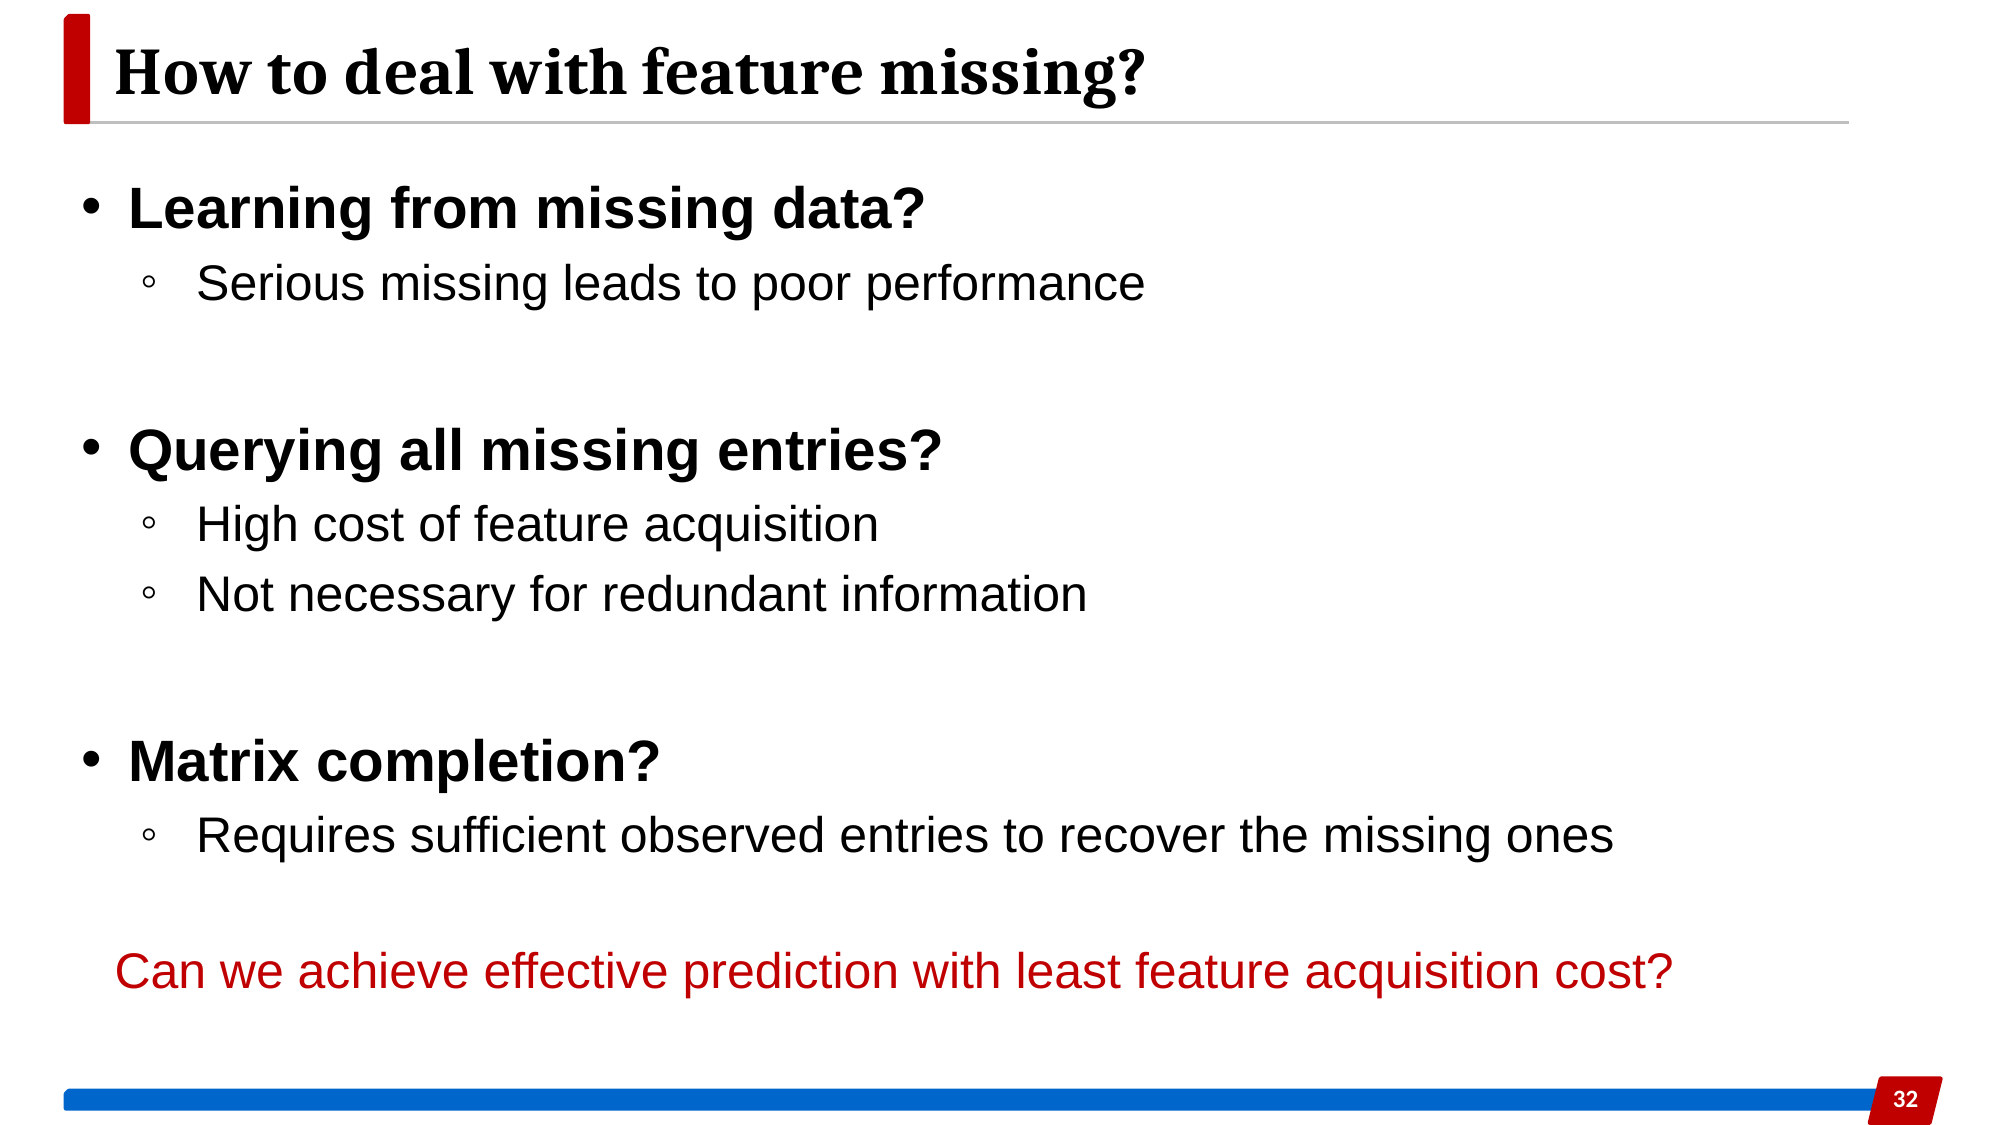

# How to deal with feature missing?
Learning from missing data?
Serious missing leads to poor performance

Querying all missing entries?
High cost of feature acquisition
Not necessary for redundant information

Matrix completion?
Requires sufficient observed entries to recover the missing ones

Can we achieve effective prediction with least feature acquisition cost?
32